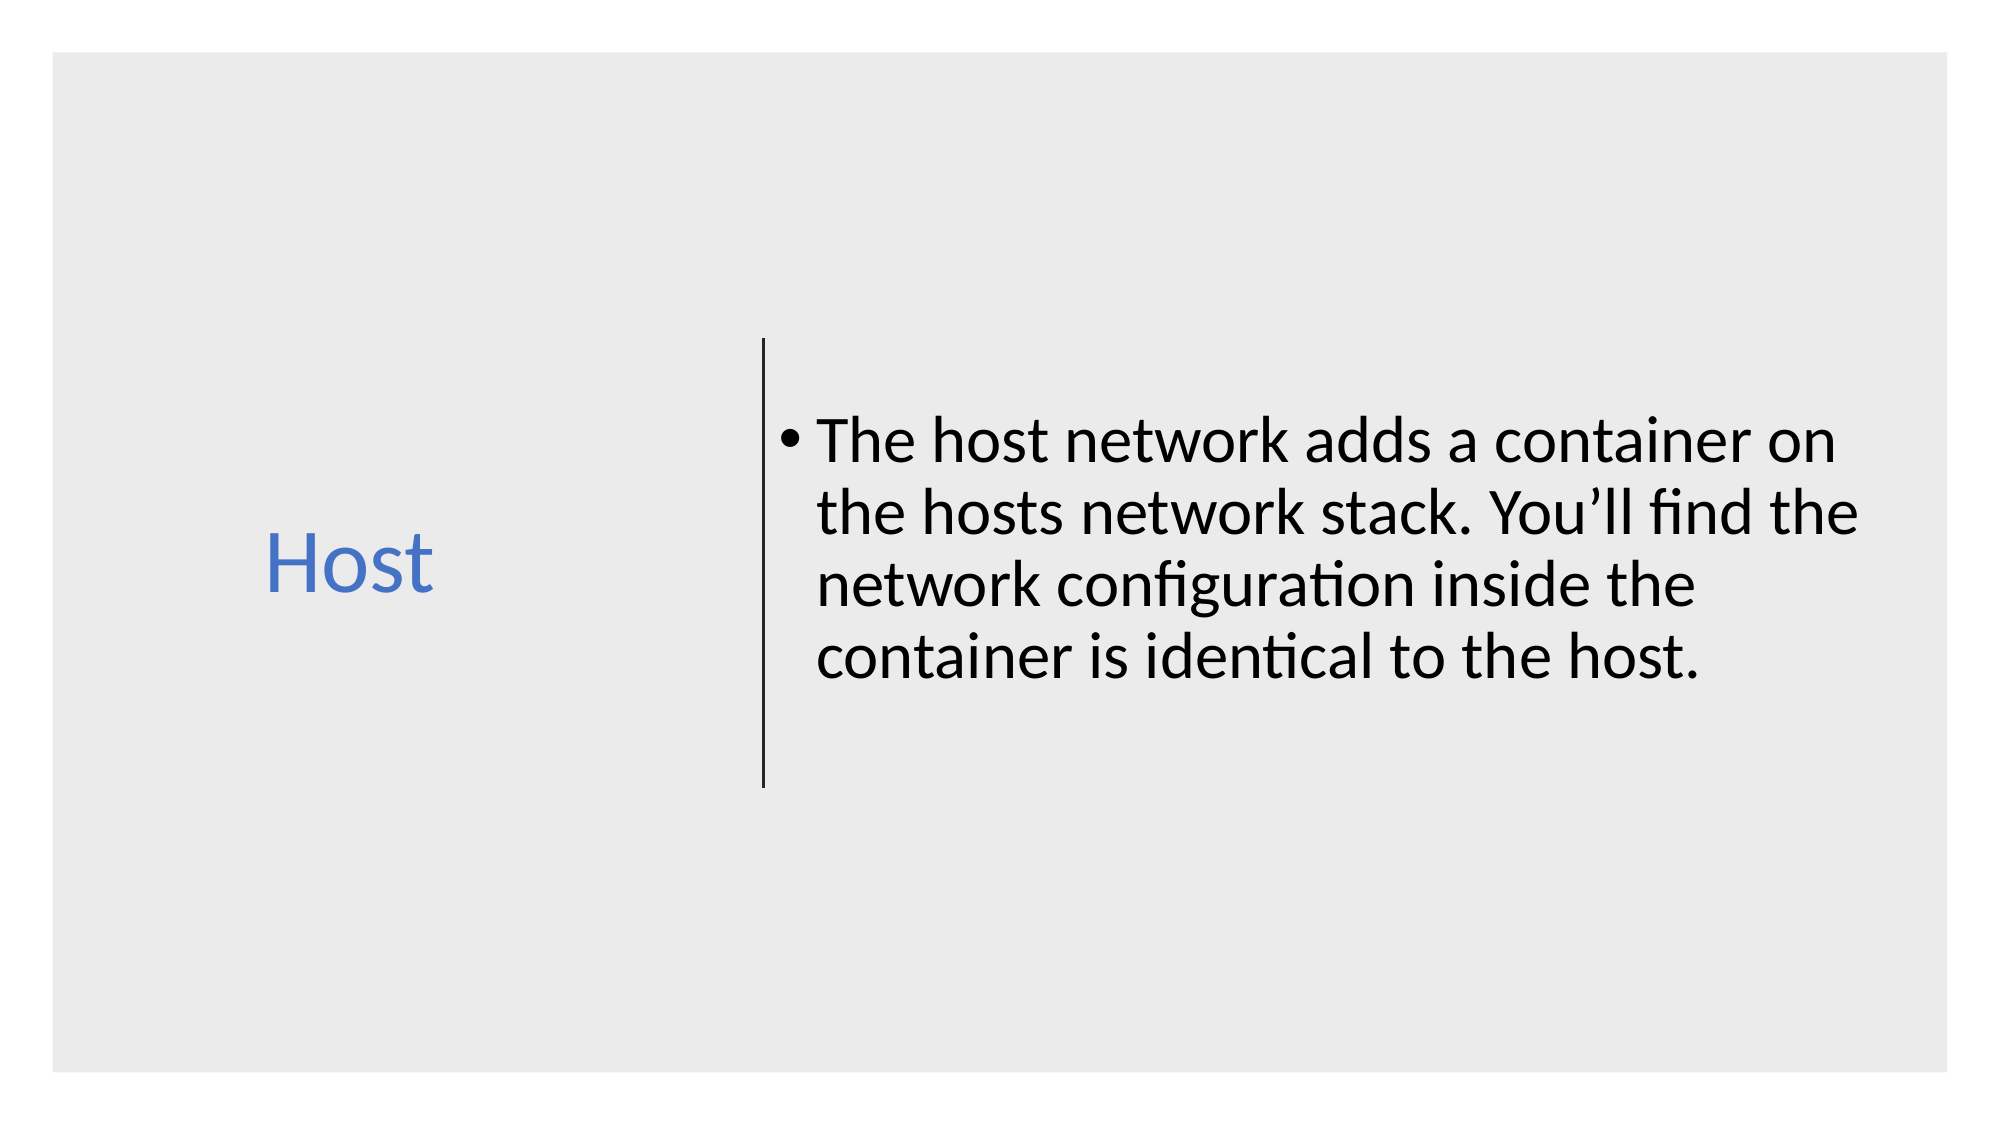

# Host
The host network adds a container on the hosts network stack. You’ll find the network configuration inside the container is identical to the host.